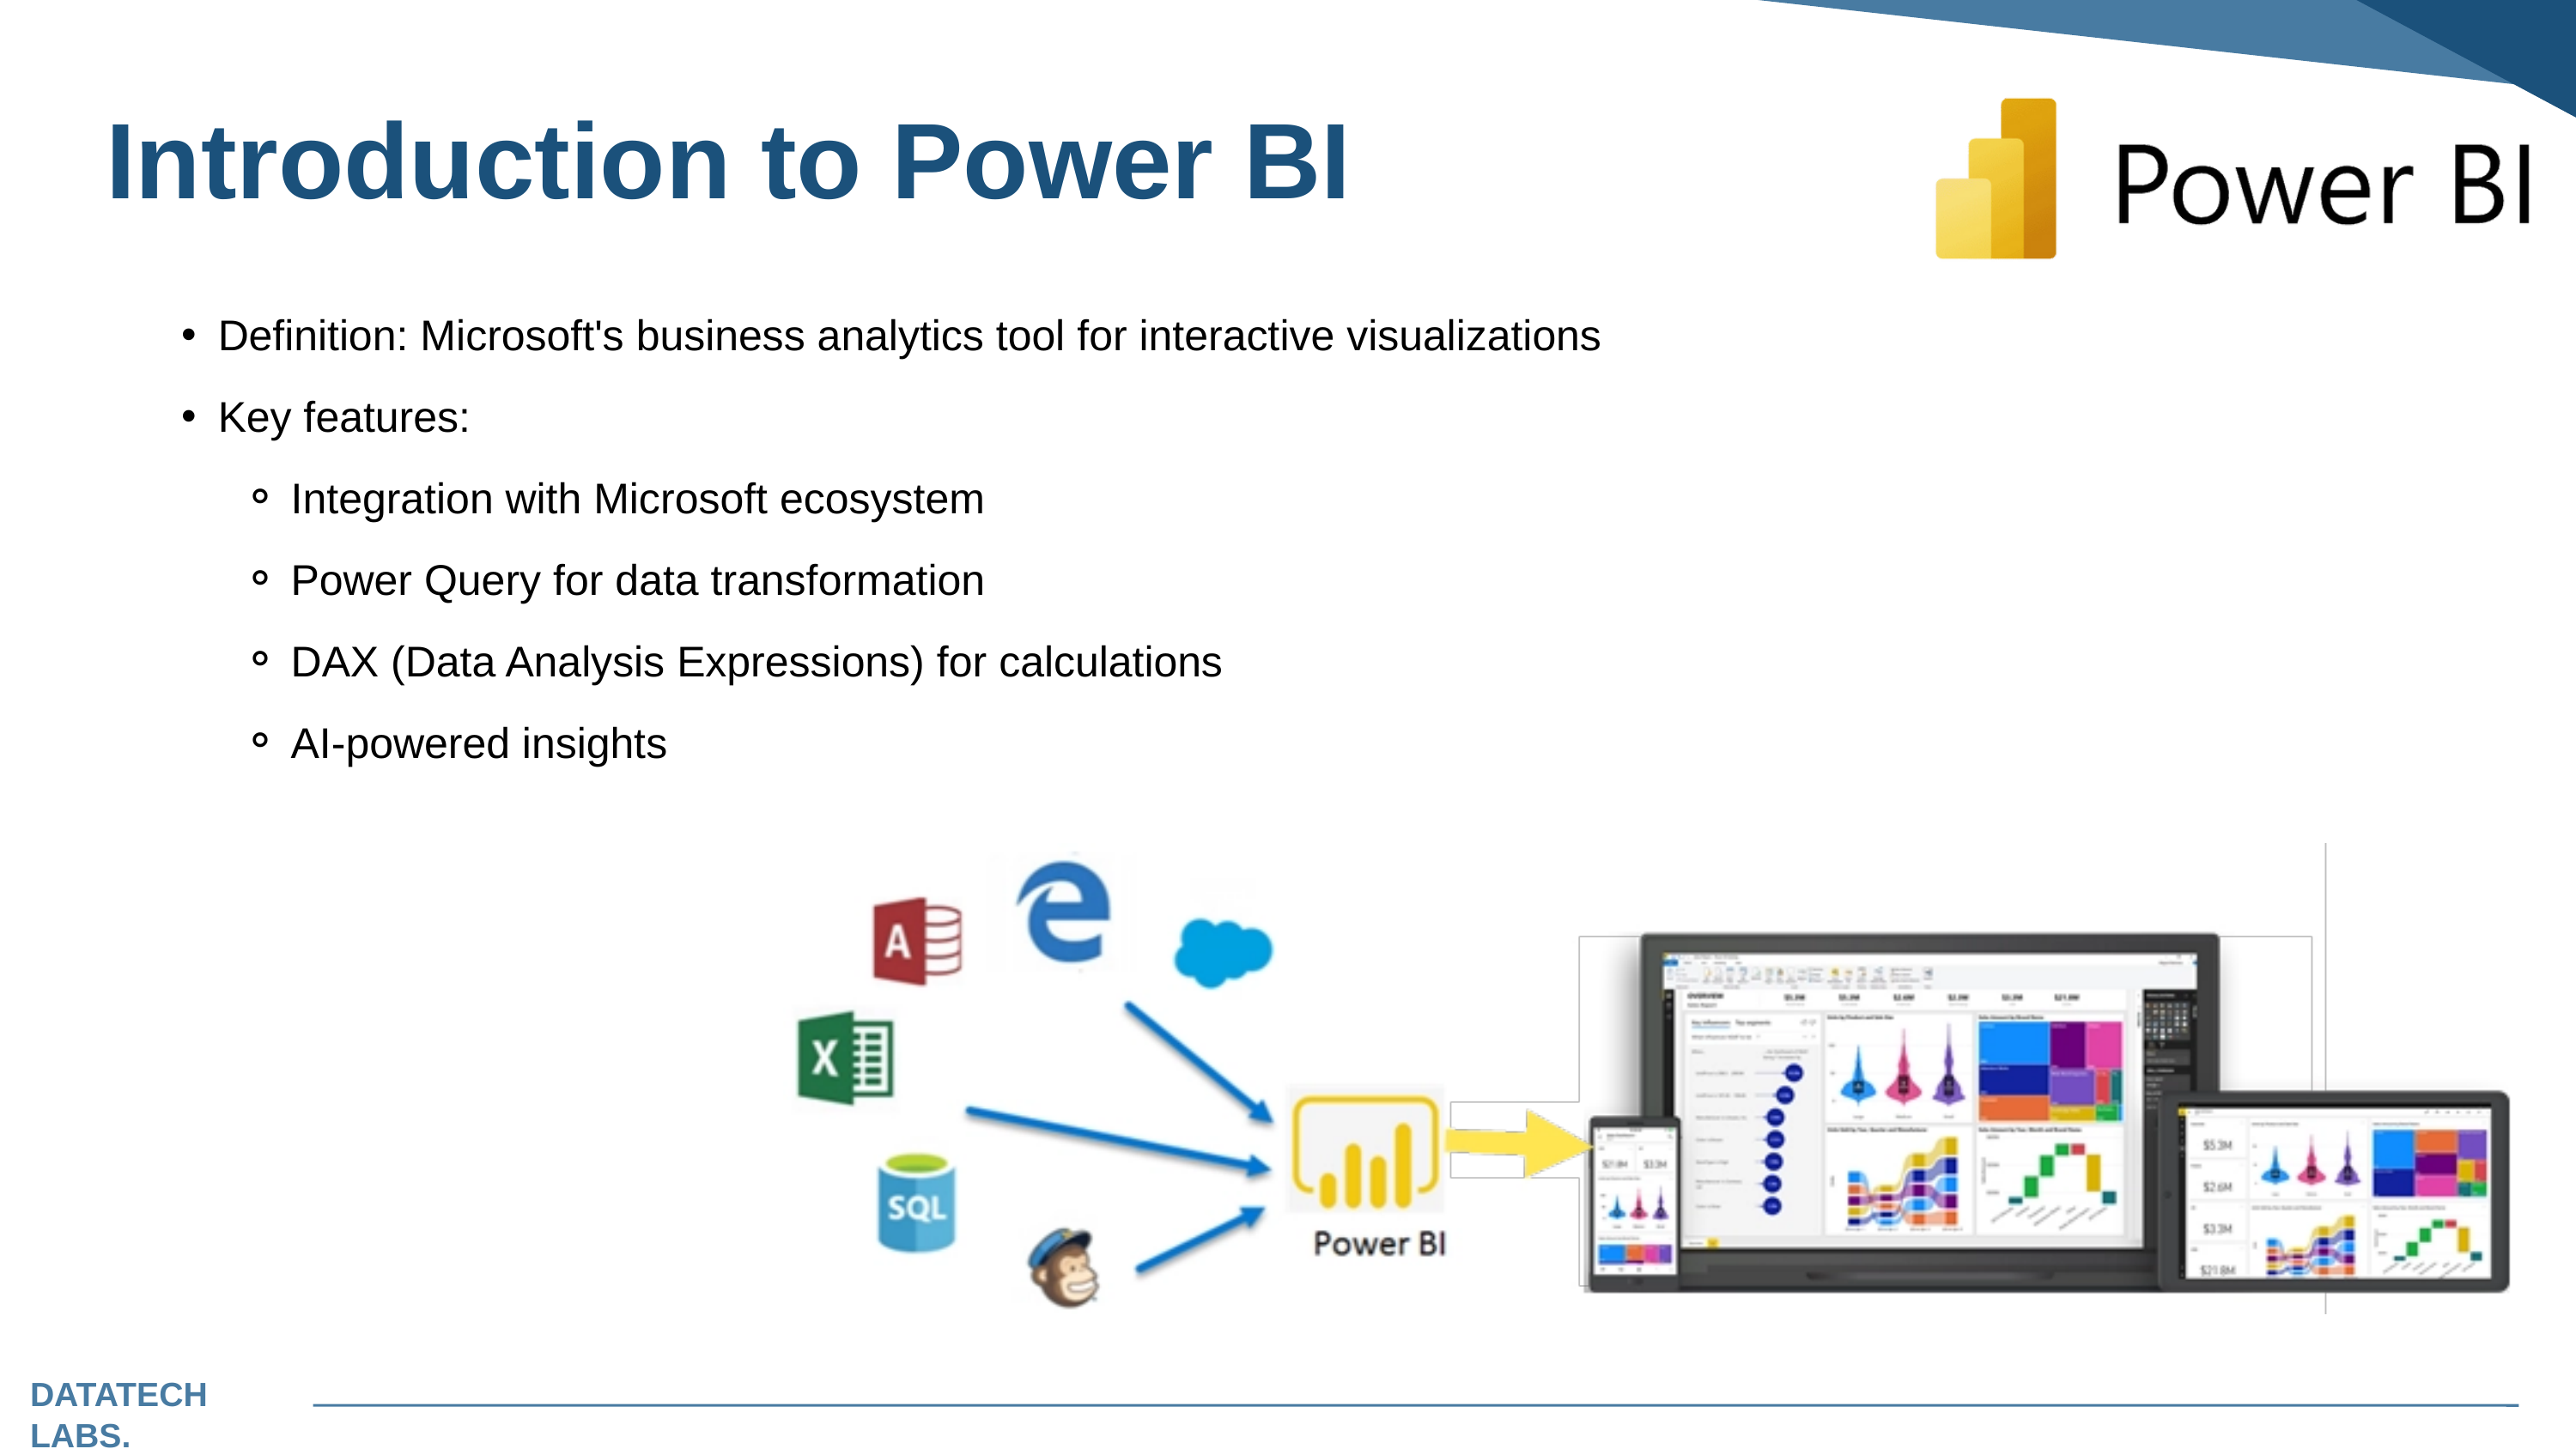

Introduction to Power BI

Definition: Microsoft's business analytics tool for interactive visualizations
Key features:
Integration with Microsoft ecosystem
Power Query for data transformation
DAX (Data Analysis Expressions) for calculations
AI-powered insights

DATATECH LABS.